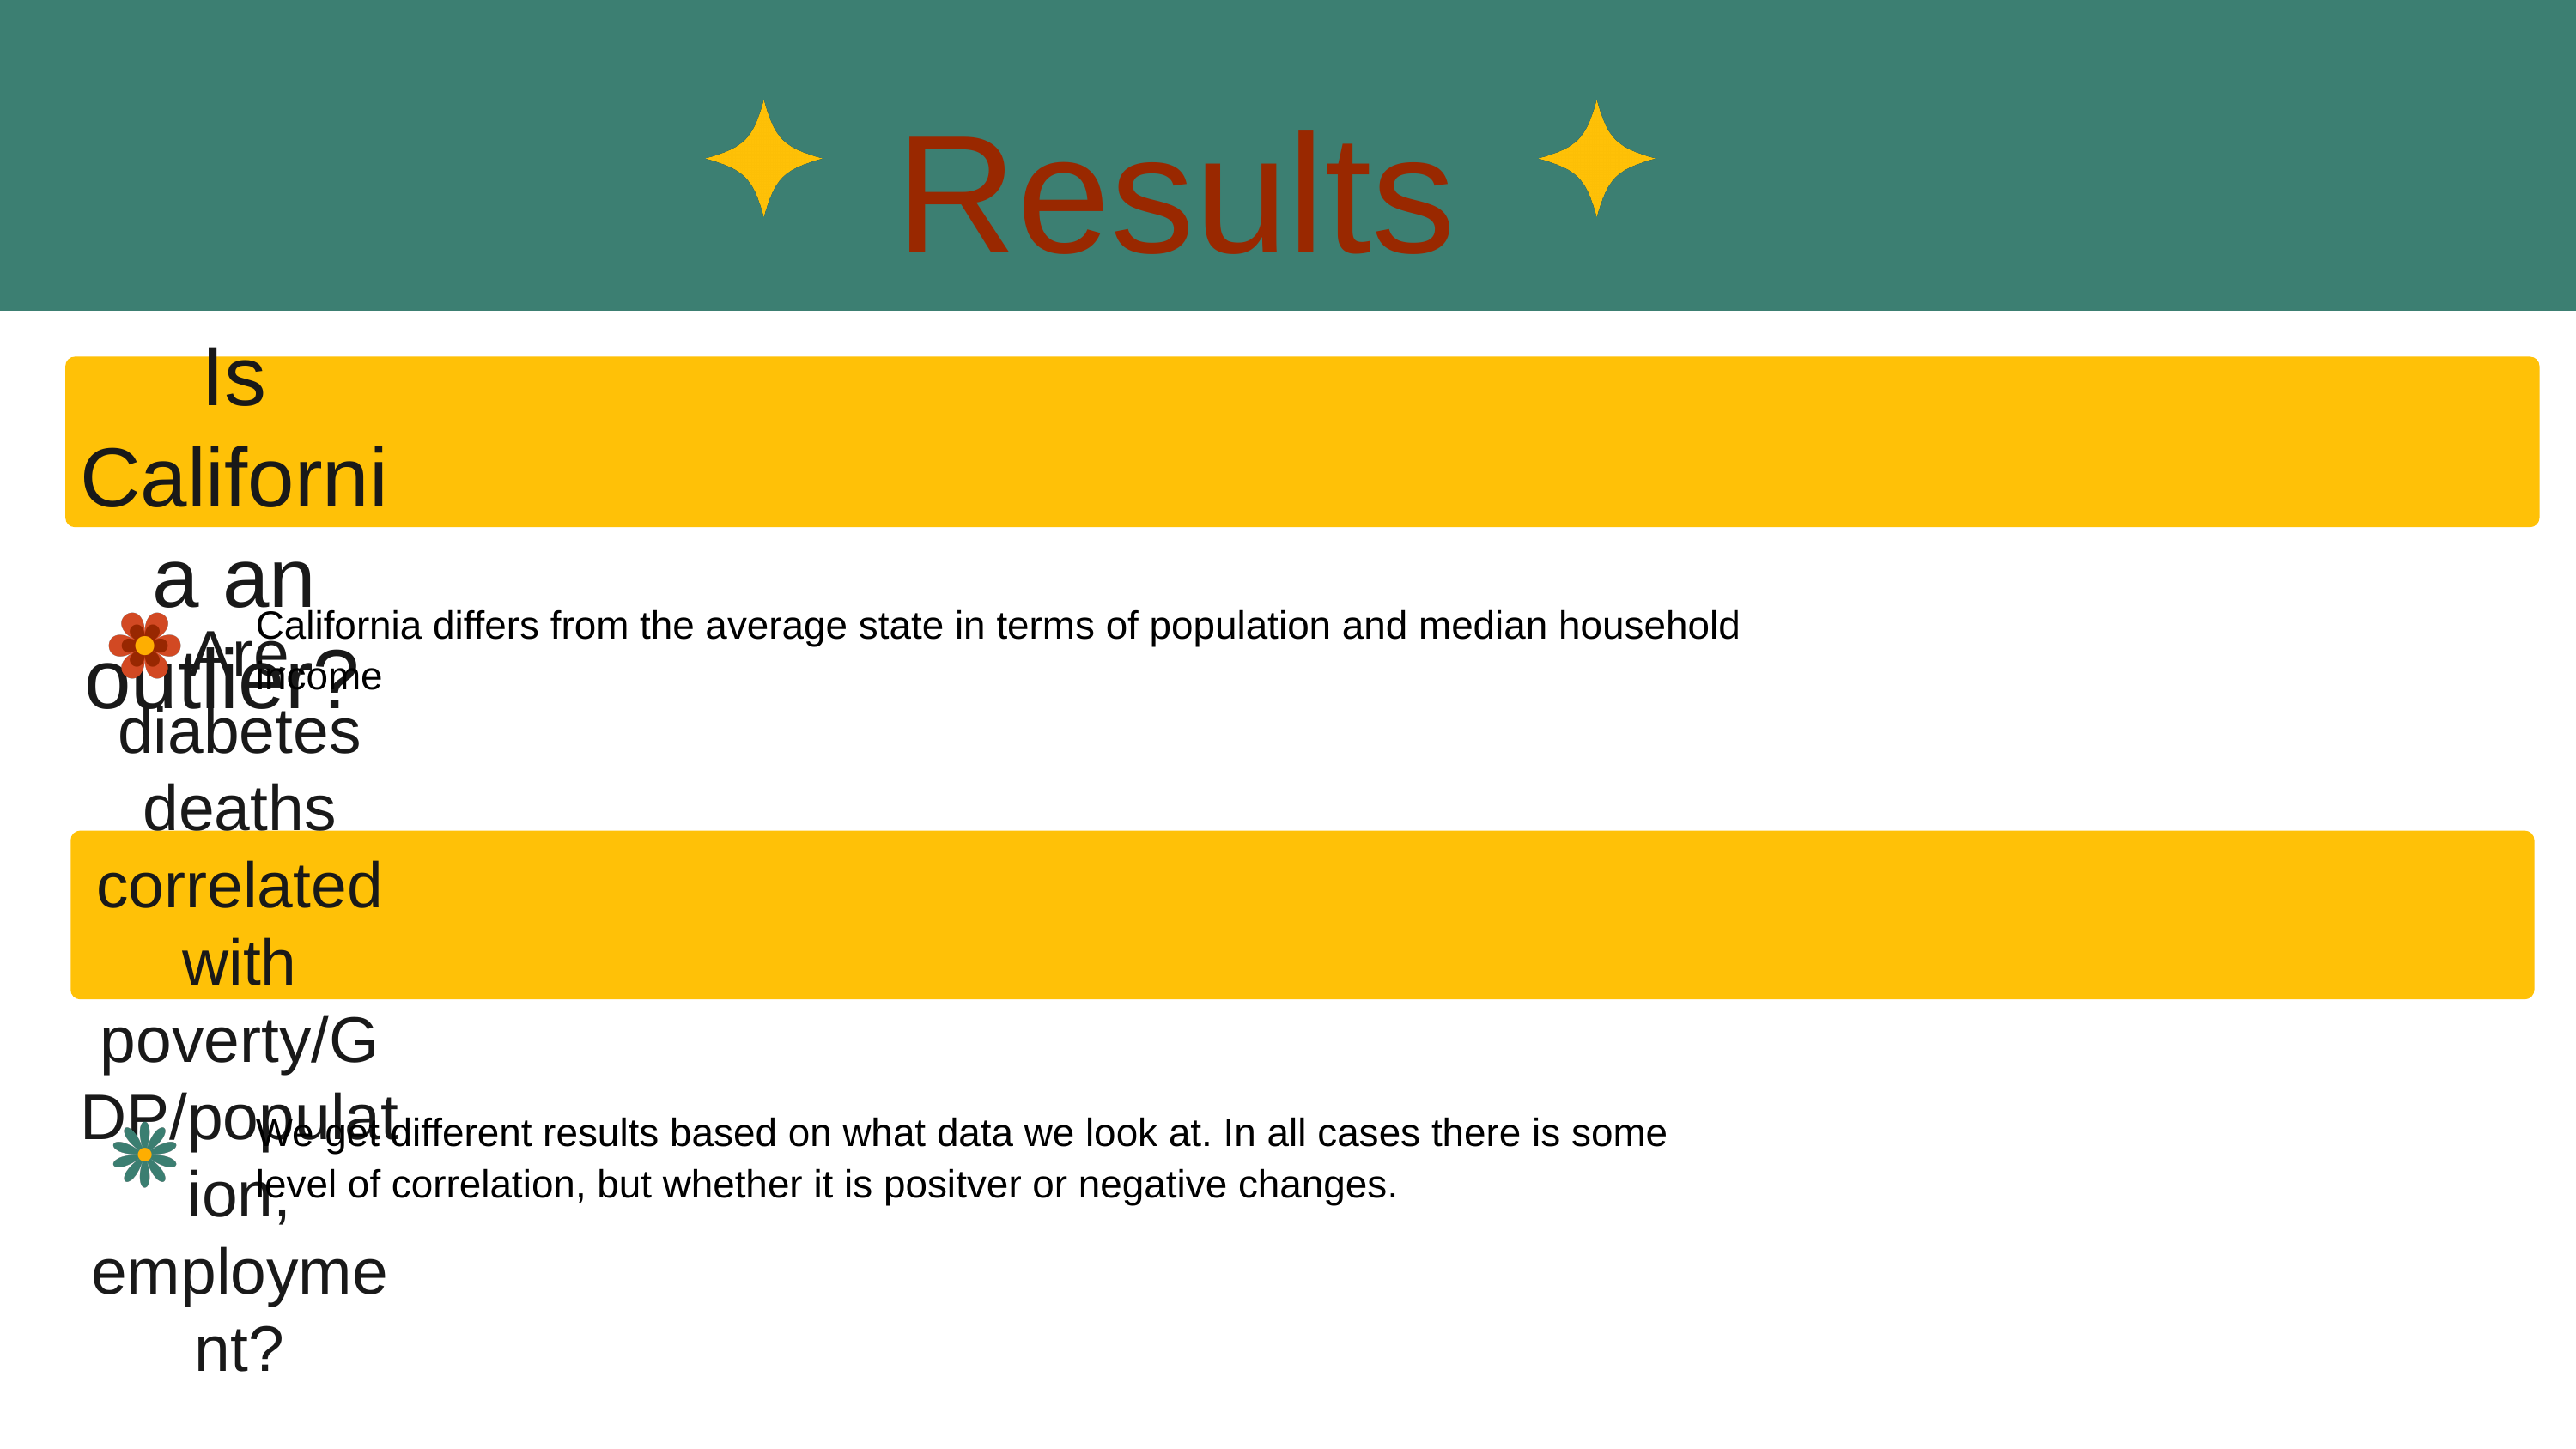

Results

Is California an outlier?

California differs from the average state in terms of population and median household income

Are diabetes deaths correlated with poverty/GDP/population, employment?
We get different results based on what data we look at. In all cases there is some level of correlation, but whether it is positver or negative changes.